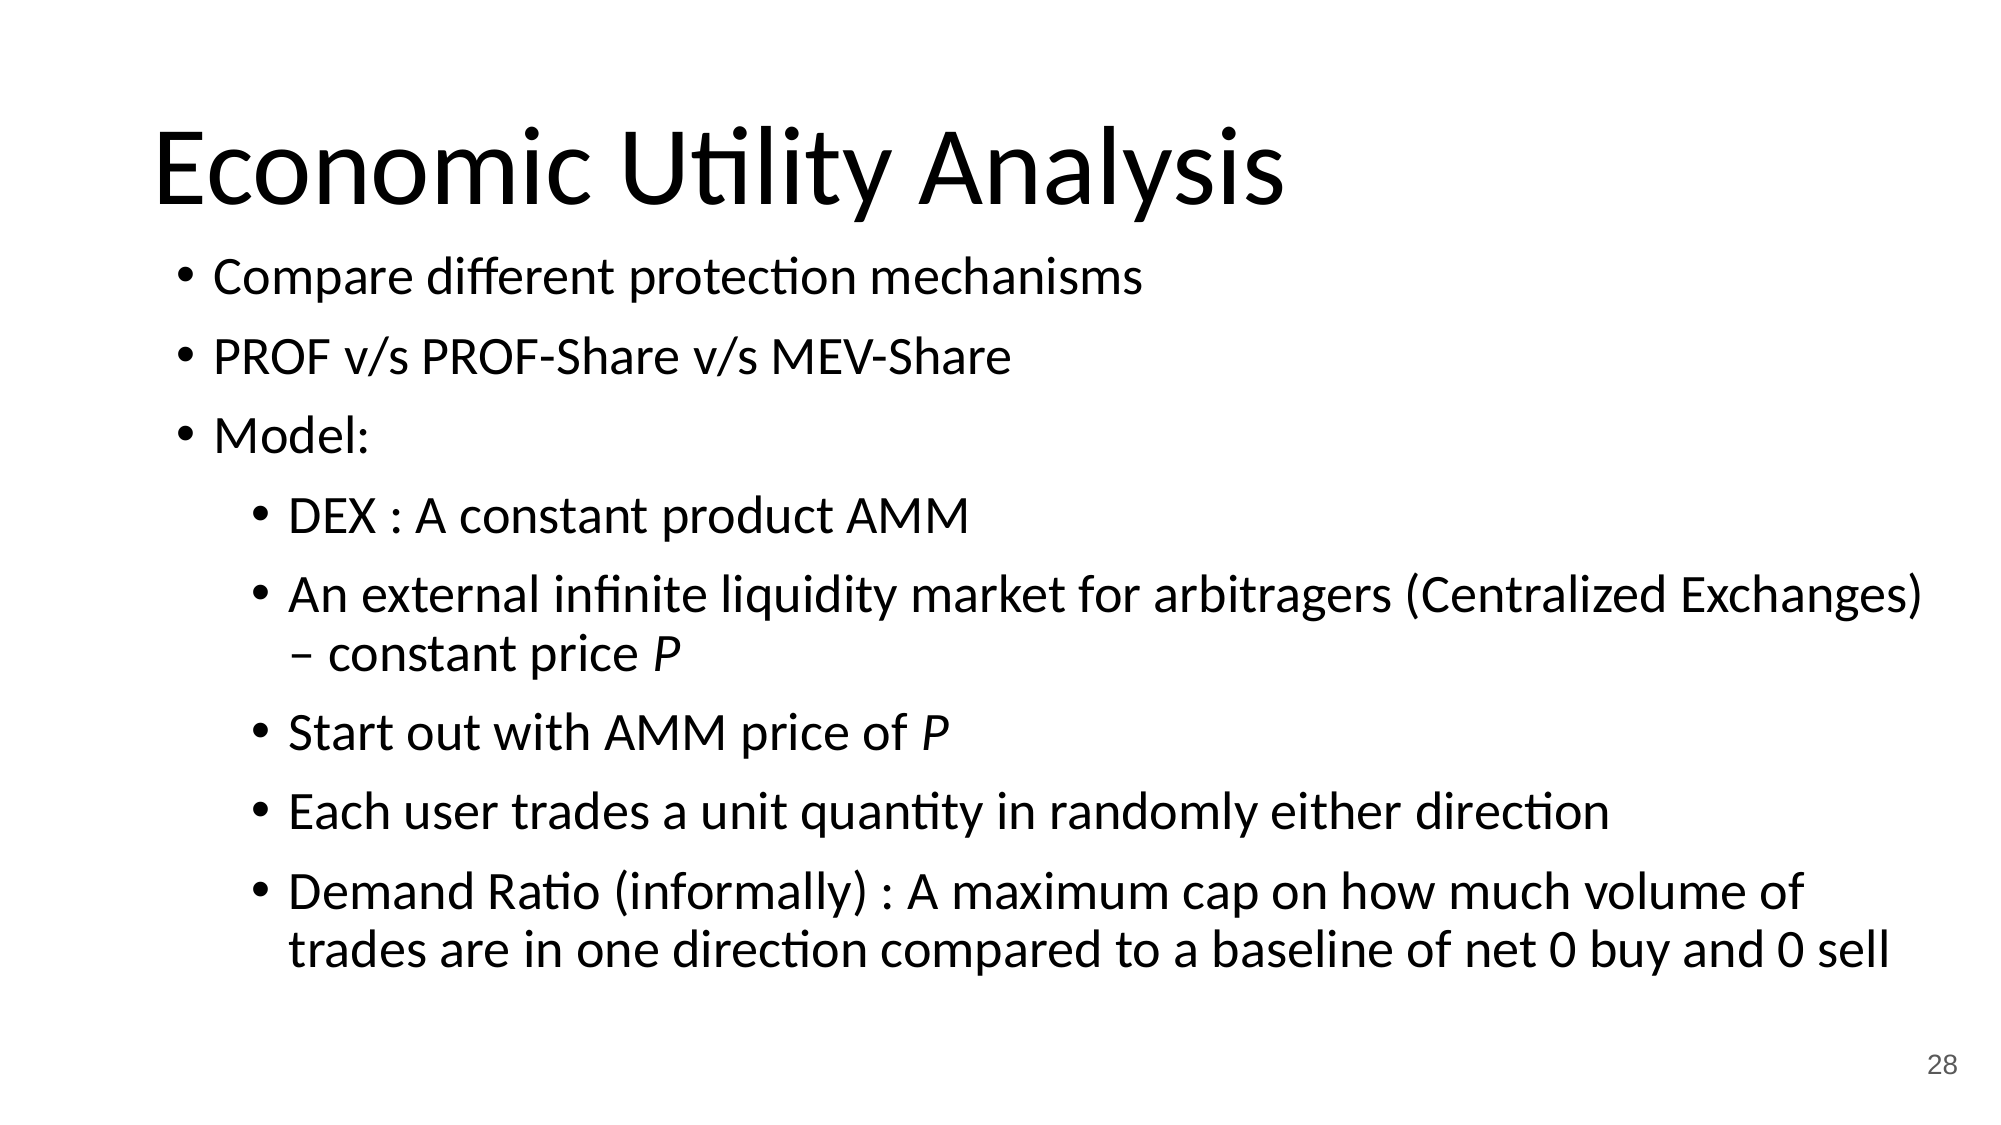

Economic Utility Analysis
Compare different protection mechanisms
PROF v/s PROF-Share v/s MEV-Share
Model:
DEX : A constant product AMM
An external infinite liquidity market for arbitragers (Centralized Exchanges) – constant price P
Start out with AMM price of P
Each user trades a unit quantity in randomly either direction
Demand Ratio (informally) : A maximum cap on how much volume of trades are in one direction compared to a baseline of net 0 buy and 0 sell

28